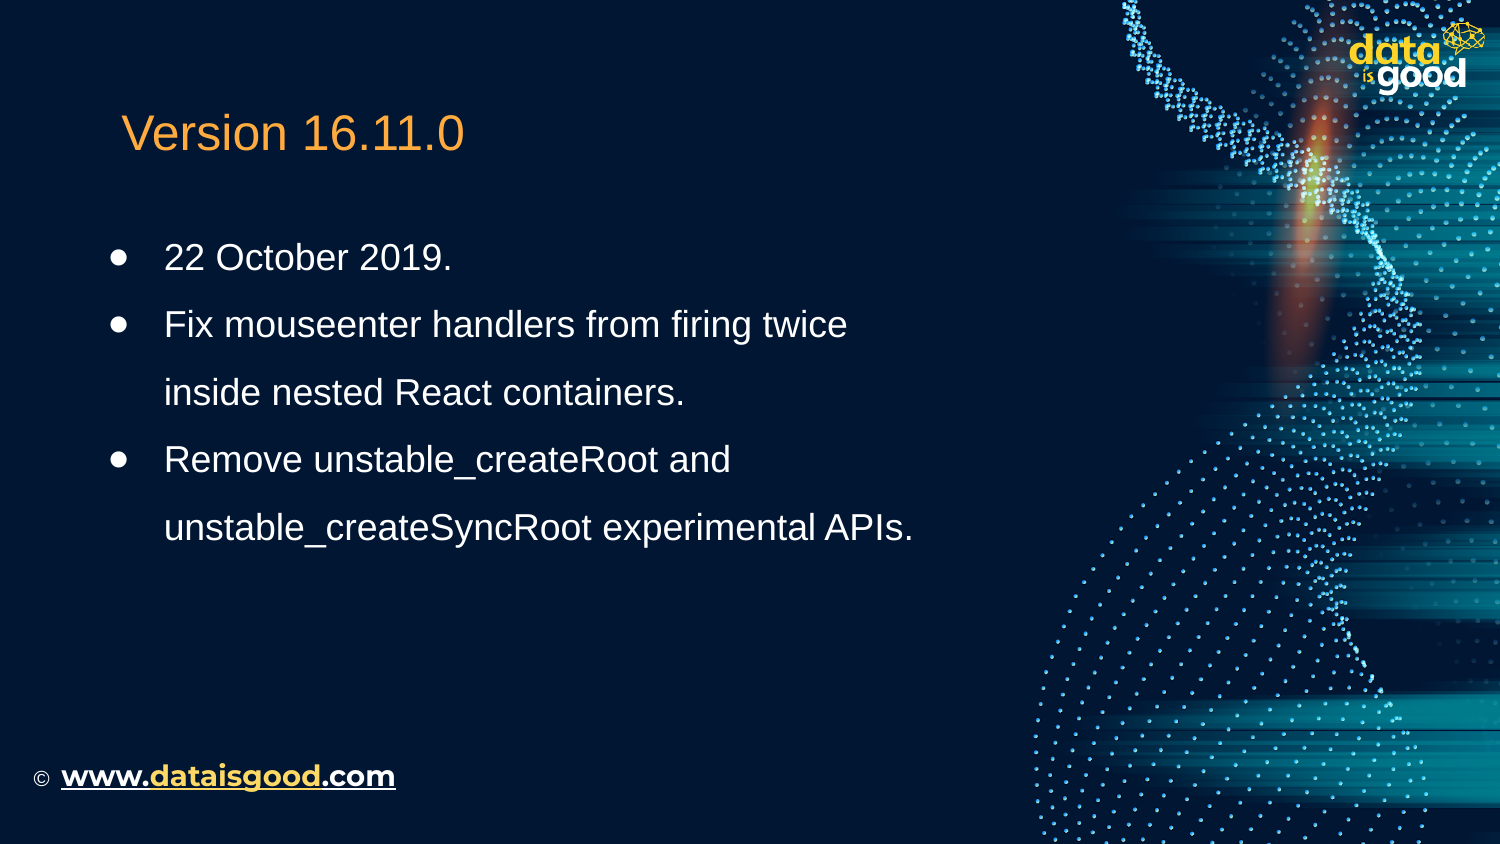

# Version 16.11.0
22 October 2019.
Fix mouseenter handlers from firing twice inside nested React containers.
Remove unstable_createRoot and unstable_createSyncRoot experimental APIs.